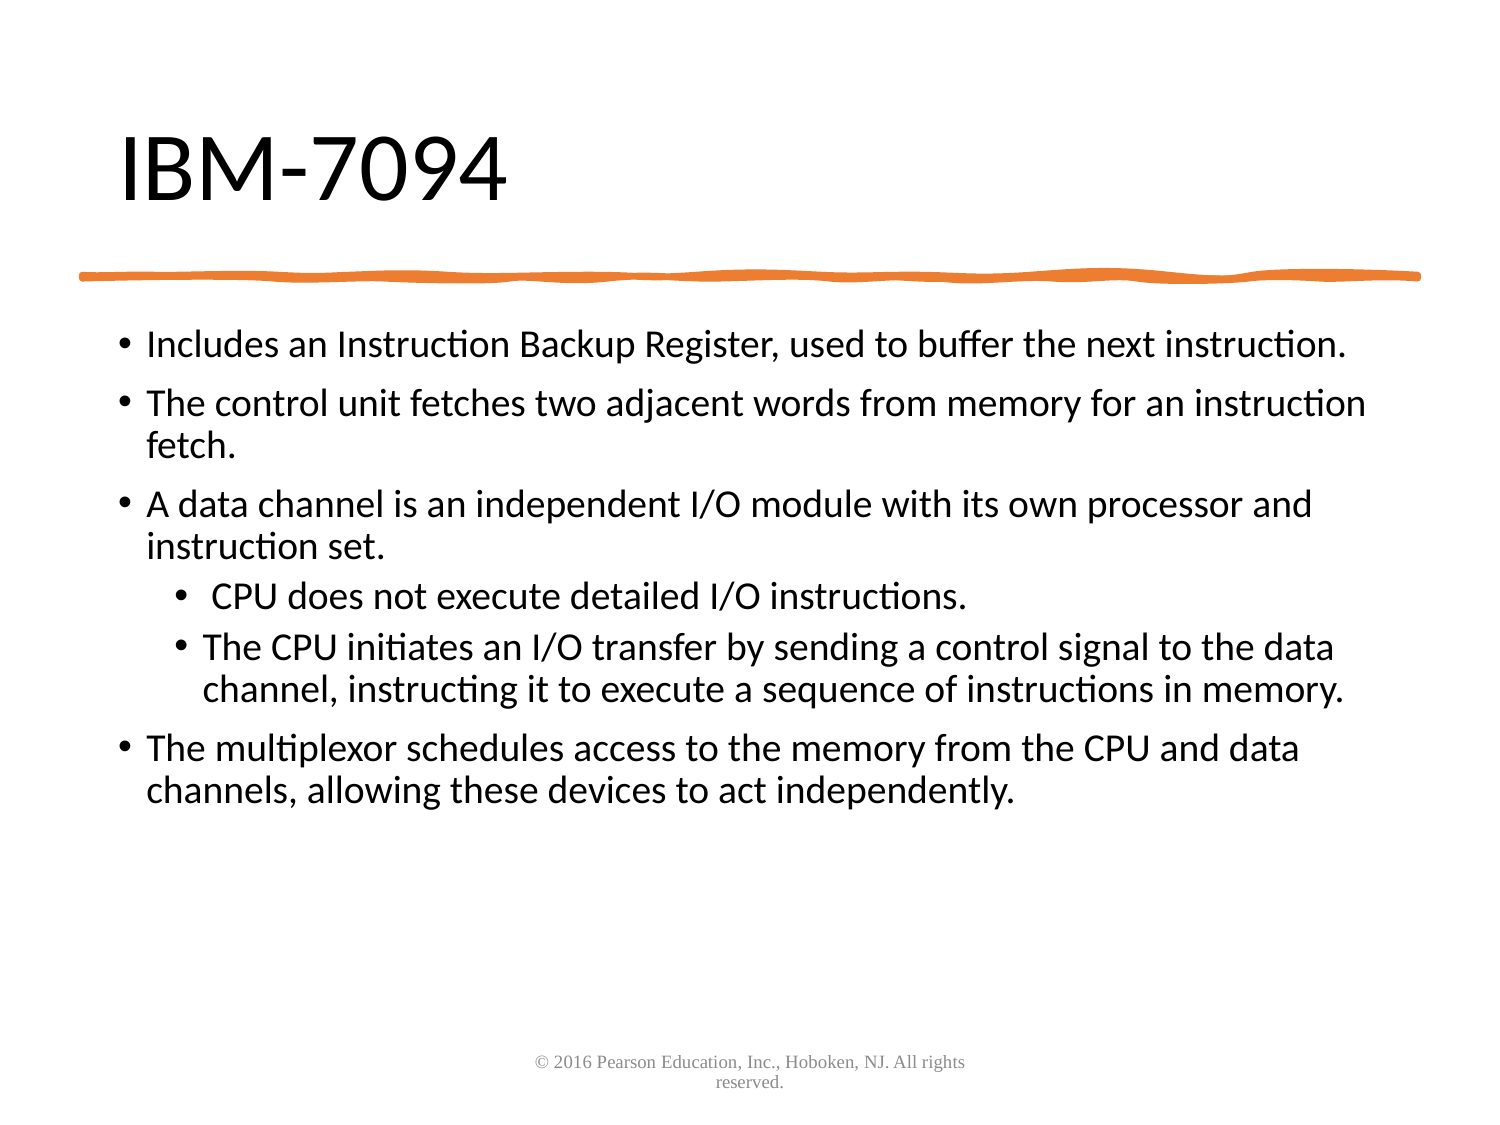

# IBM-7094

Includes an Instruction Backup Register, used to buffer the next instruction.
The control unit fetches two adjacent words from memory for an instruction fetch.
A data channel is an independent I/O module with its own processor and instruction set.
 CPU does not execute detailed I/O instructions.
The CPU initiates an I/O transfer by sending a control signal to the data channel, instructing it to execute a sequence of instructions in memory.
The multiplexor schedules access to the memory from the CPU and data channels, allowing these devices to act independently.

© 2016 Pearson Education, Inc., Hoboken, NJ. All rights reserved.